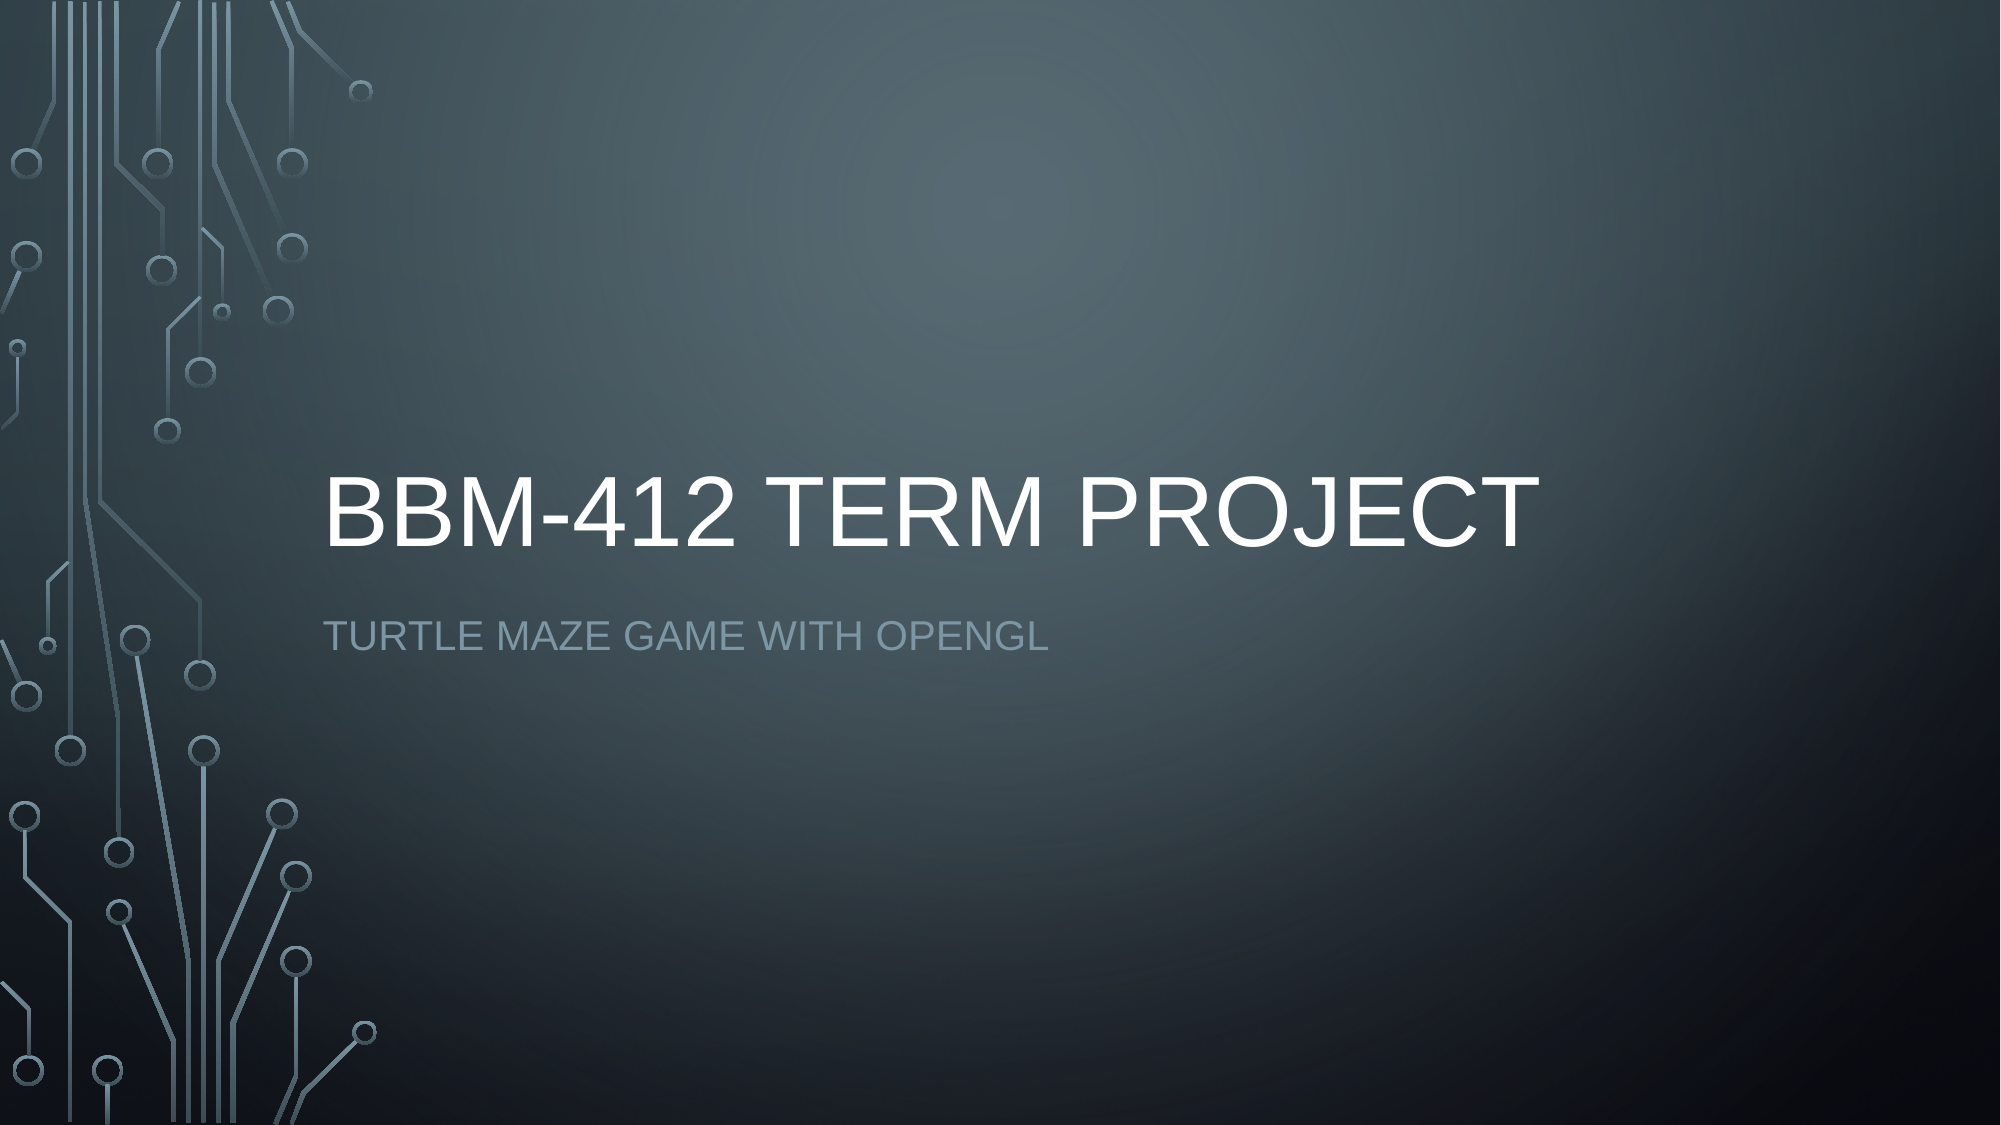

# BBM-412 term Project
Turtle maze game wıth opengl